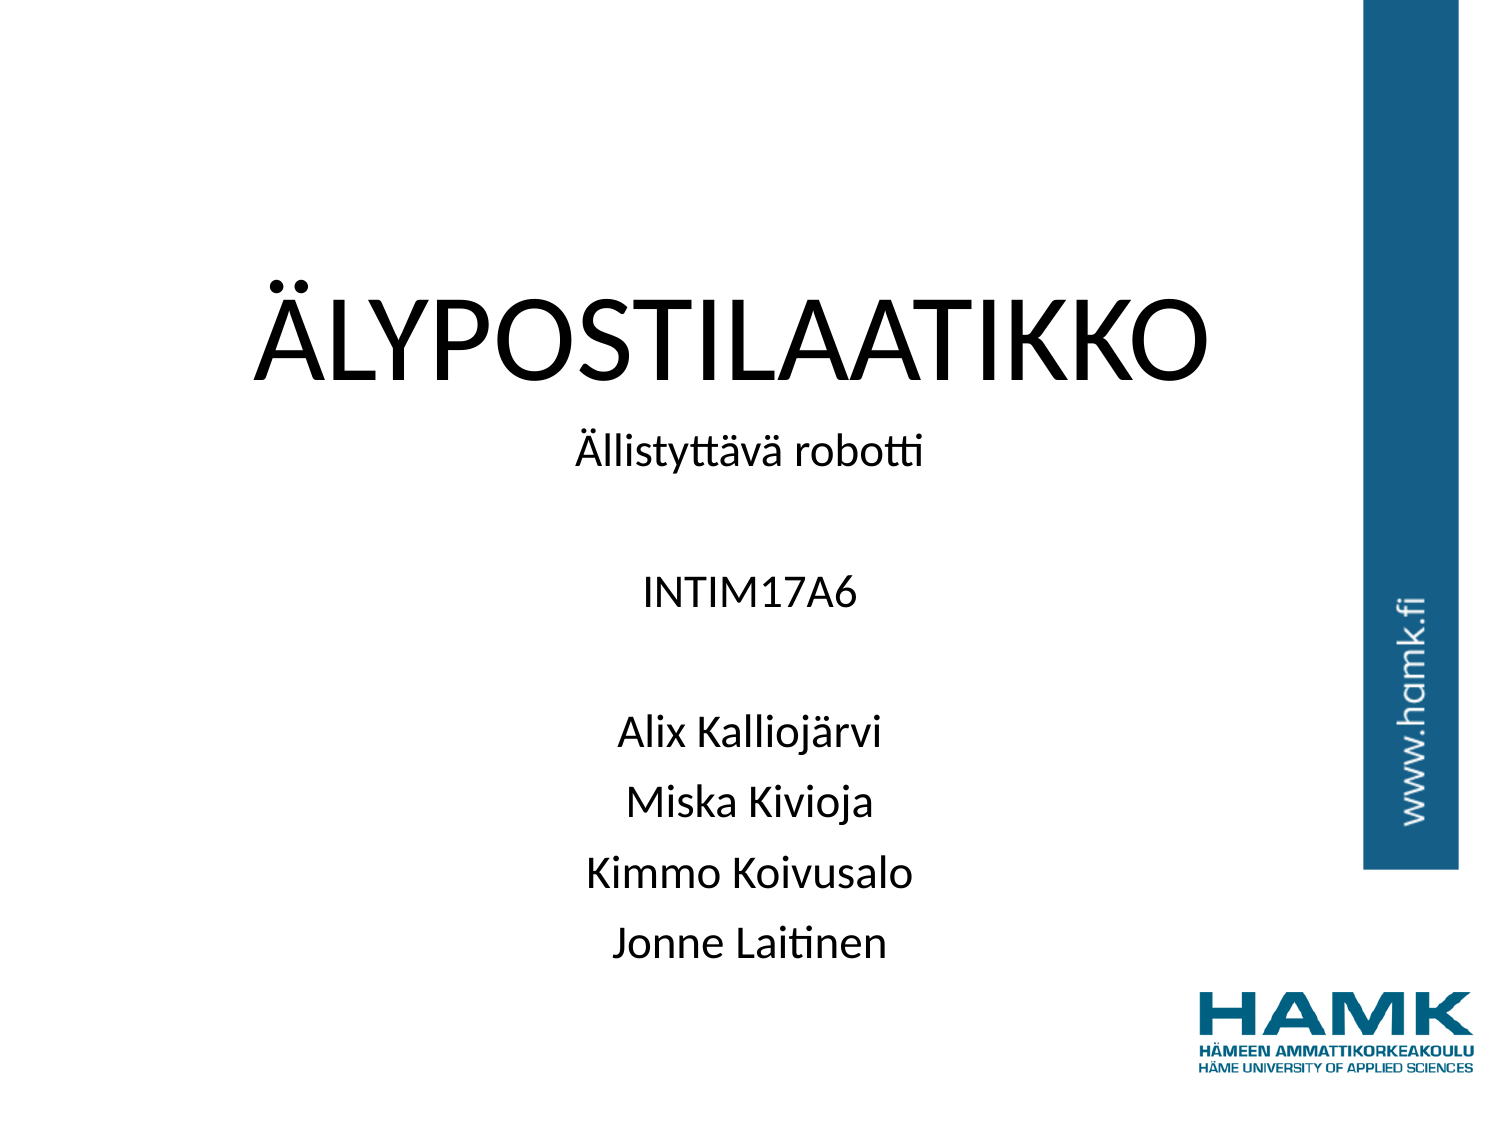

# ÄLYPOSTILAATIKKO
Ällistyttävä robotti

INTIM17A6

Alix Kalliojärvi
Miska Kivioja
Kimmo Koivusalo
Jonne Laitinen